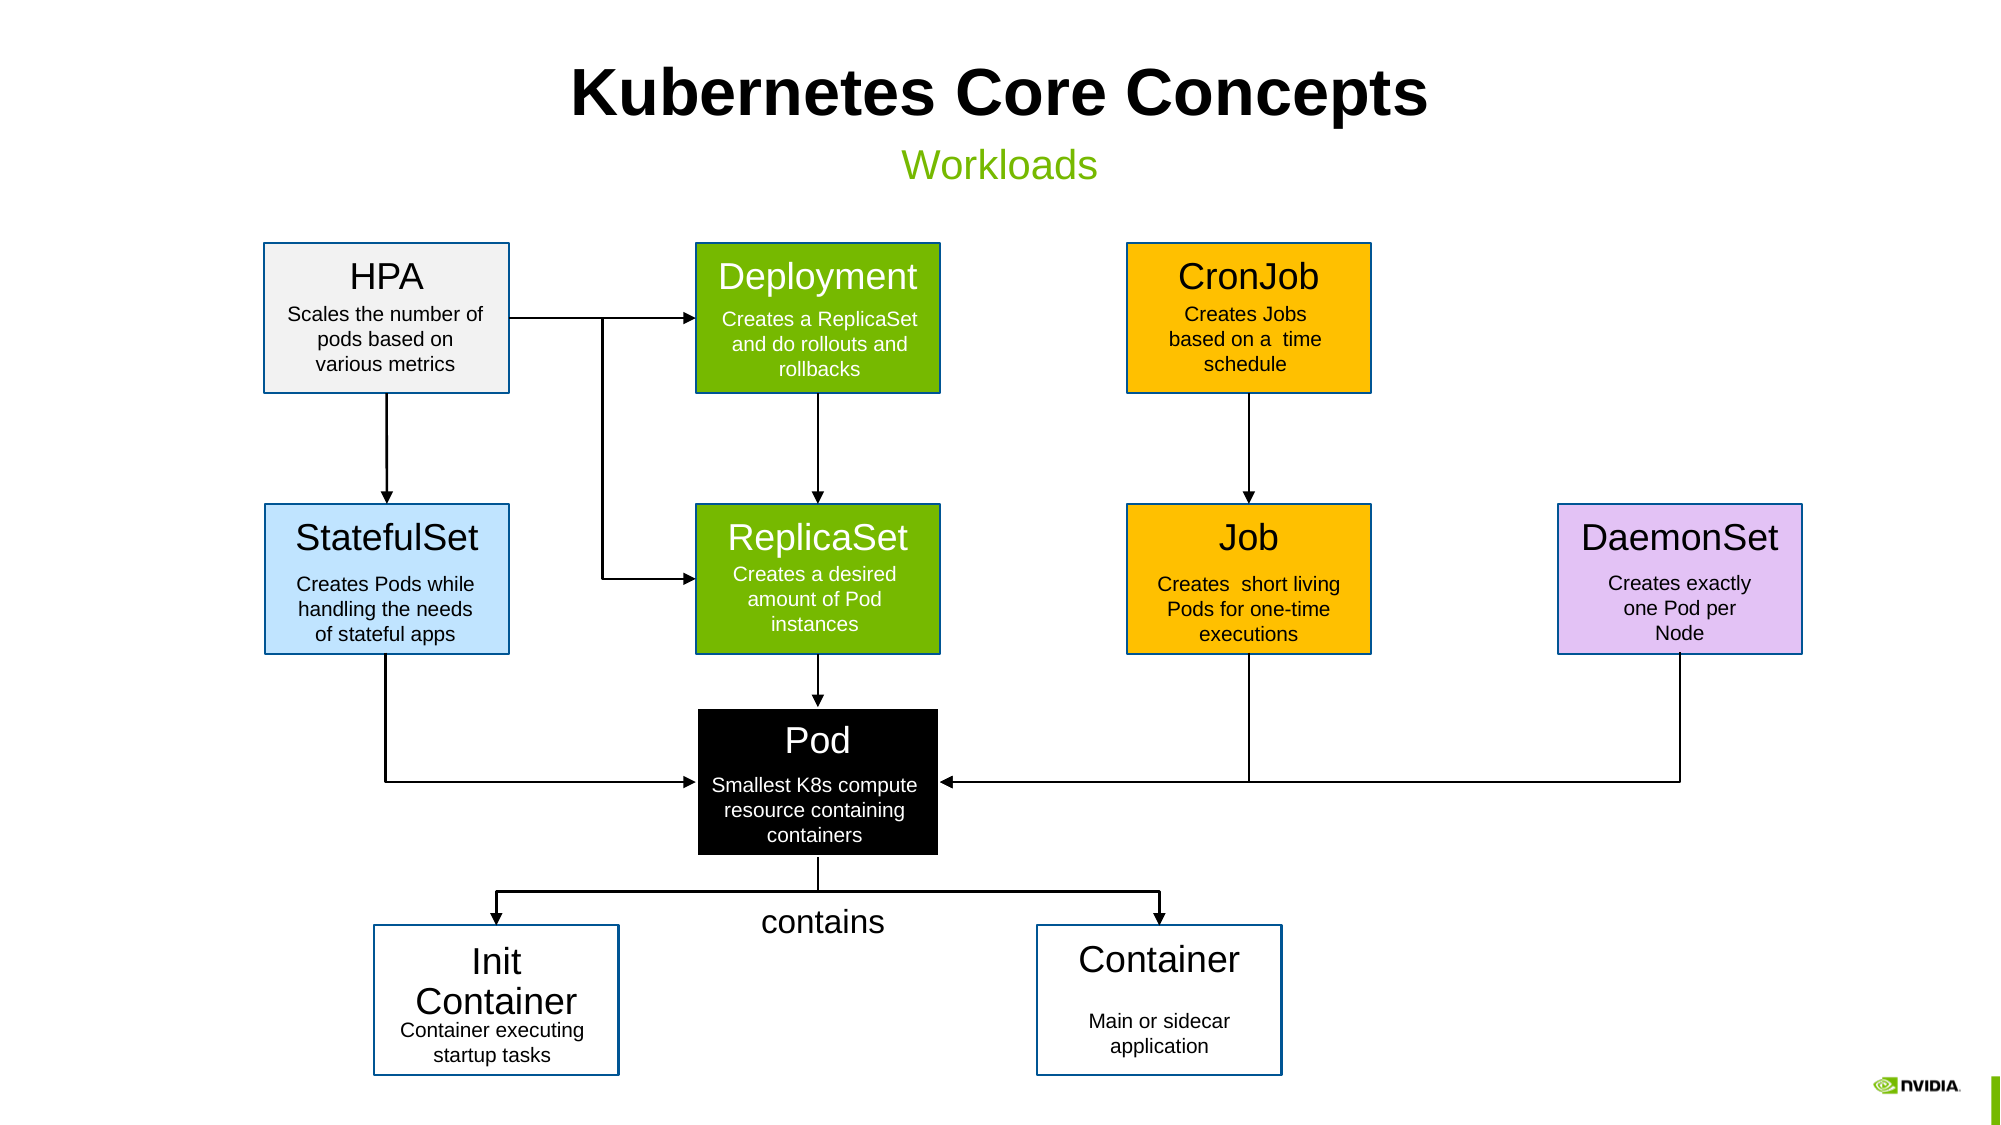

# Kubernetes Core Concepts
Workloads
HPA

Deployment

CronJob

Scales the number of pods based on various metrics
Creates Jobs based on a  time schedule
Creates a ReplicaSet and do rollouts and rollbacks
DaemonSet

StatefulSet

ReplicaSet

Job

Creates a desired amount of Pod instances
Creates exactly one Pod per Node
Creates Pods while handling the needs of stateful apps
Creates  short living Pods for one-time executions
Pod

Smallest K8s compute resource containing containers
contains

Init Container

Container

Main or sidecar application
Container executing startup tasks